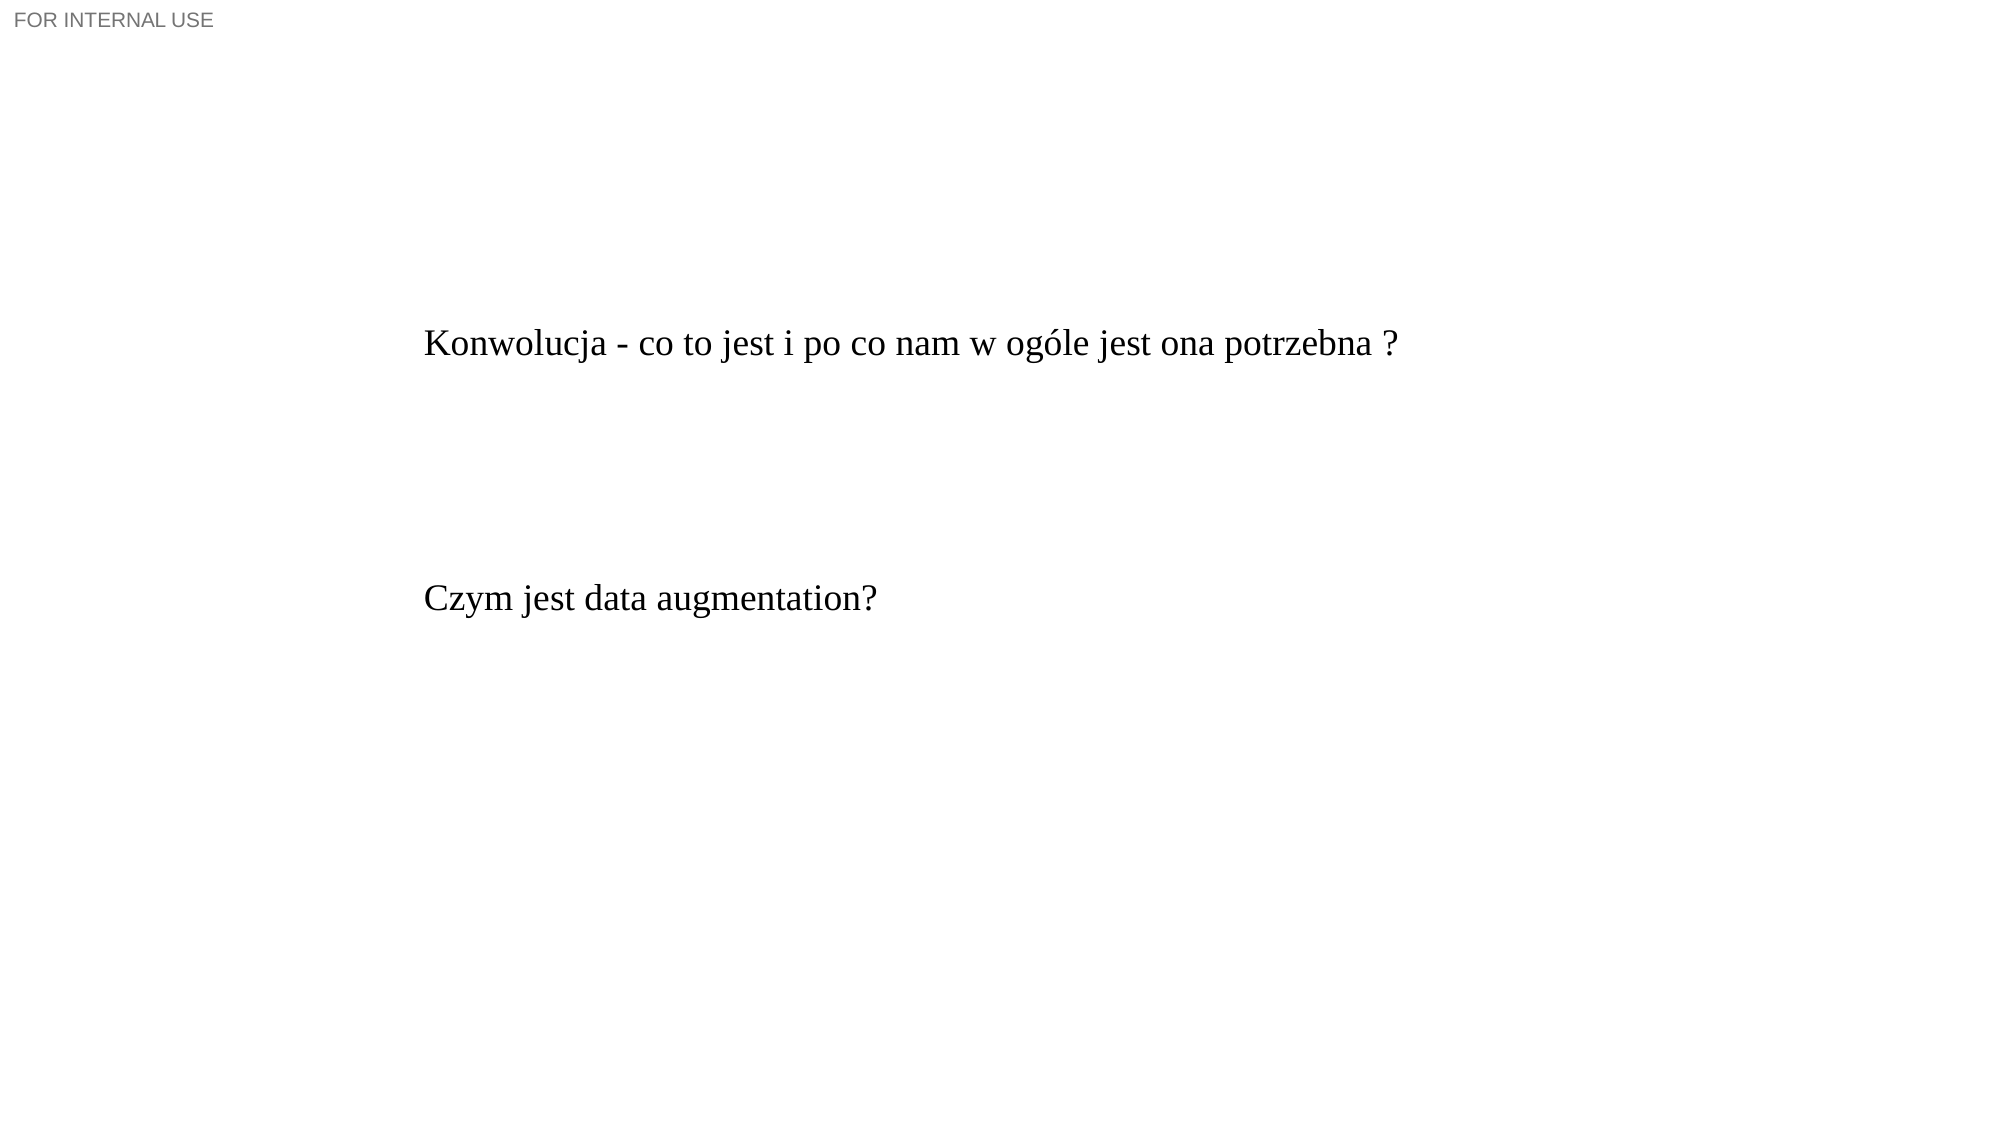

Konwolucja - co to jest i po co nam w ogóle jest ona potrzebna ?
Czym jest data augmentation?